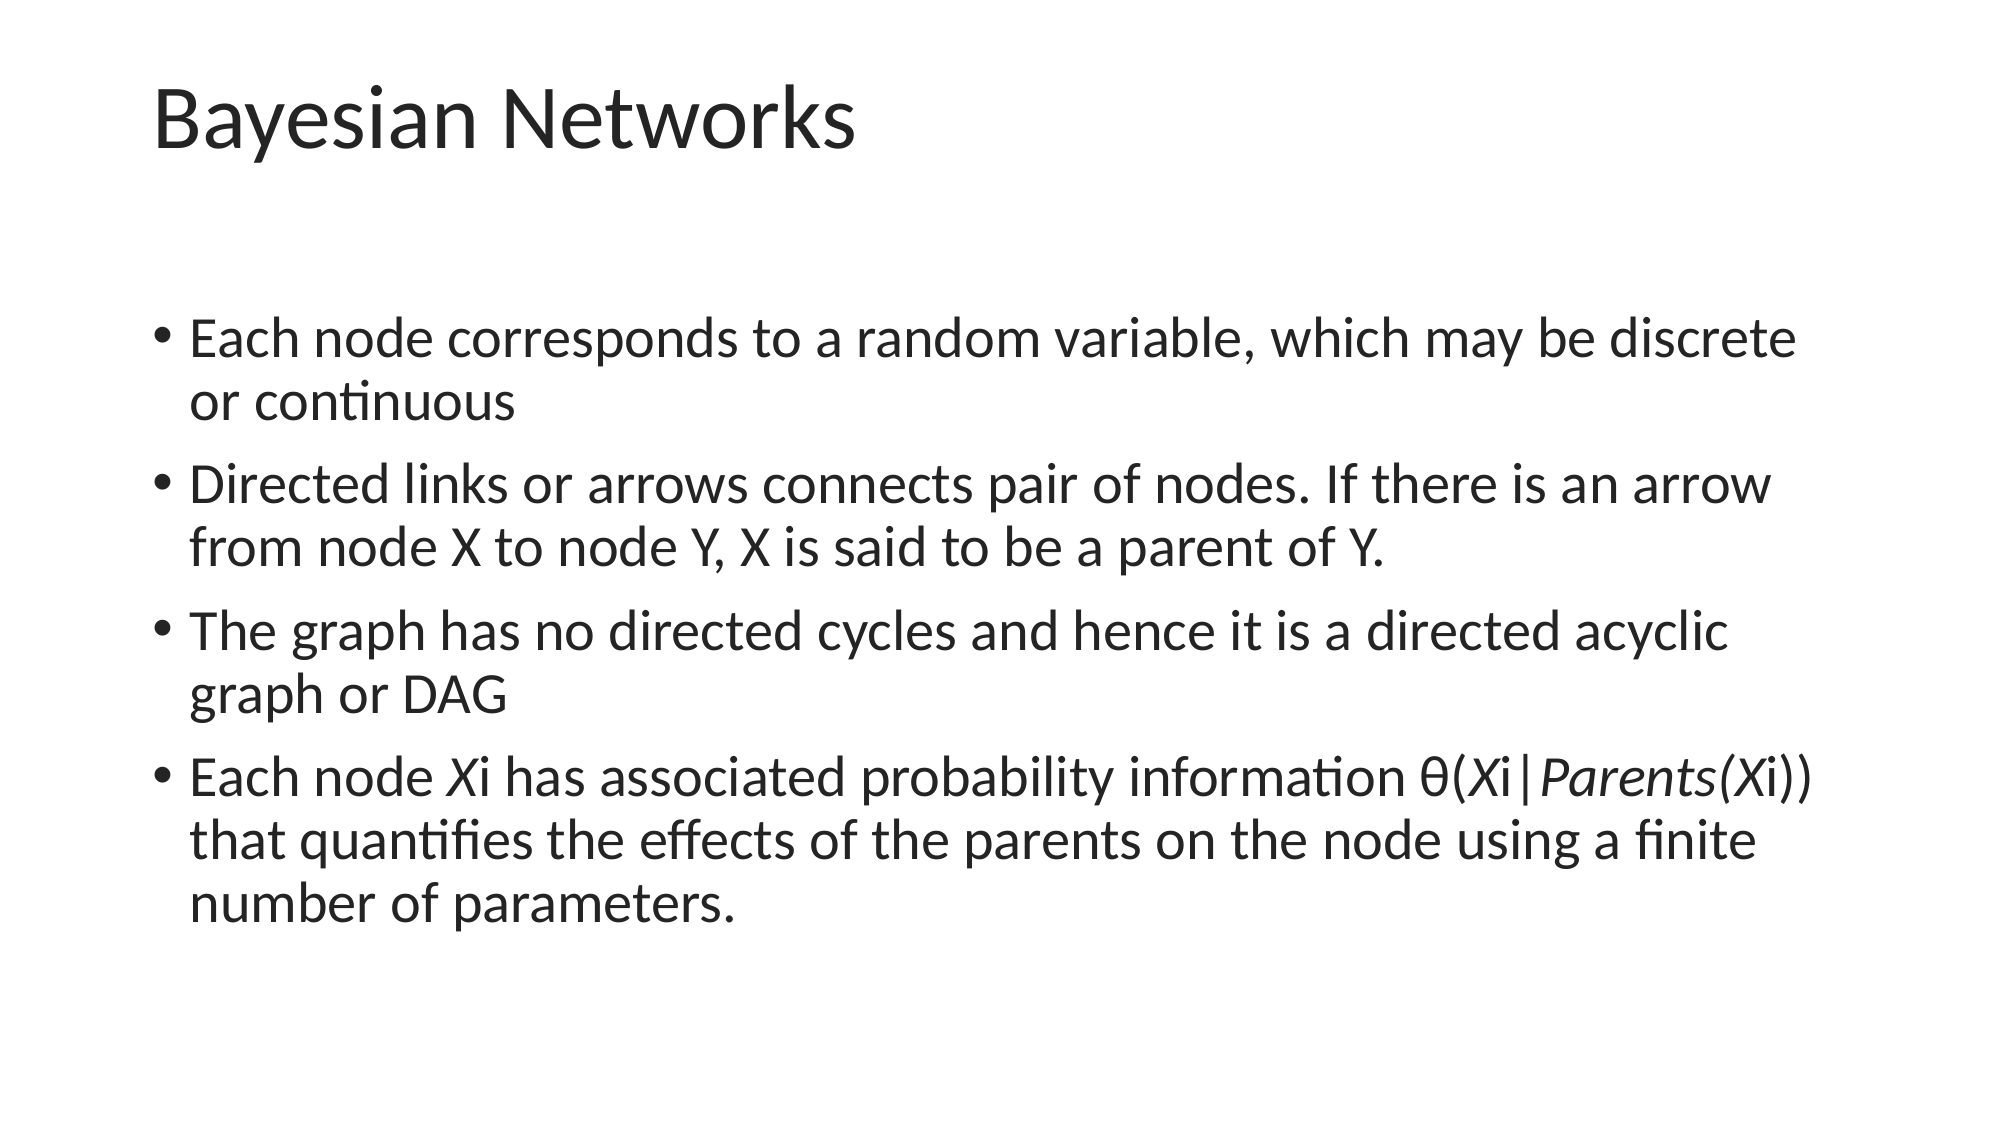

# Bayesian Networks

Each node corresponds to a random variable, which may be discrete or continuous
Directed links or arrows connects pair of nodes. If there is an arrow from node X to node Y, X is said to be a parent of Y.
The graph has no directed cycles and hence it is a directed acyclic graph or DAG
Each node Xi has associated probability information θ(Xi|Parents(Xi)) that quantifies the effects of the parents on the node using a finite number of parameters.